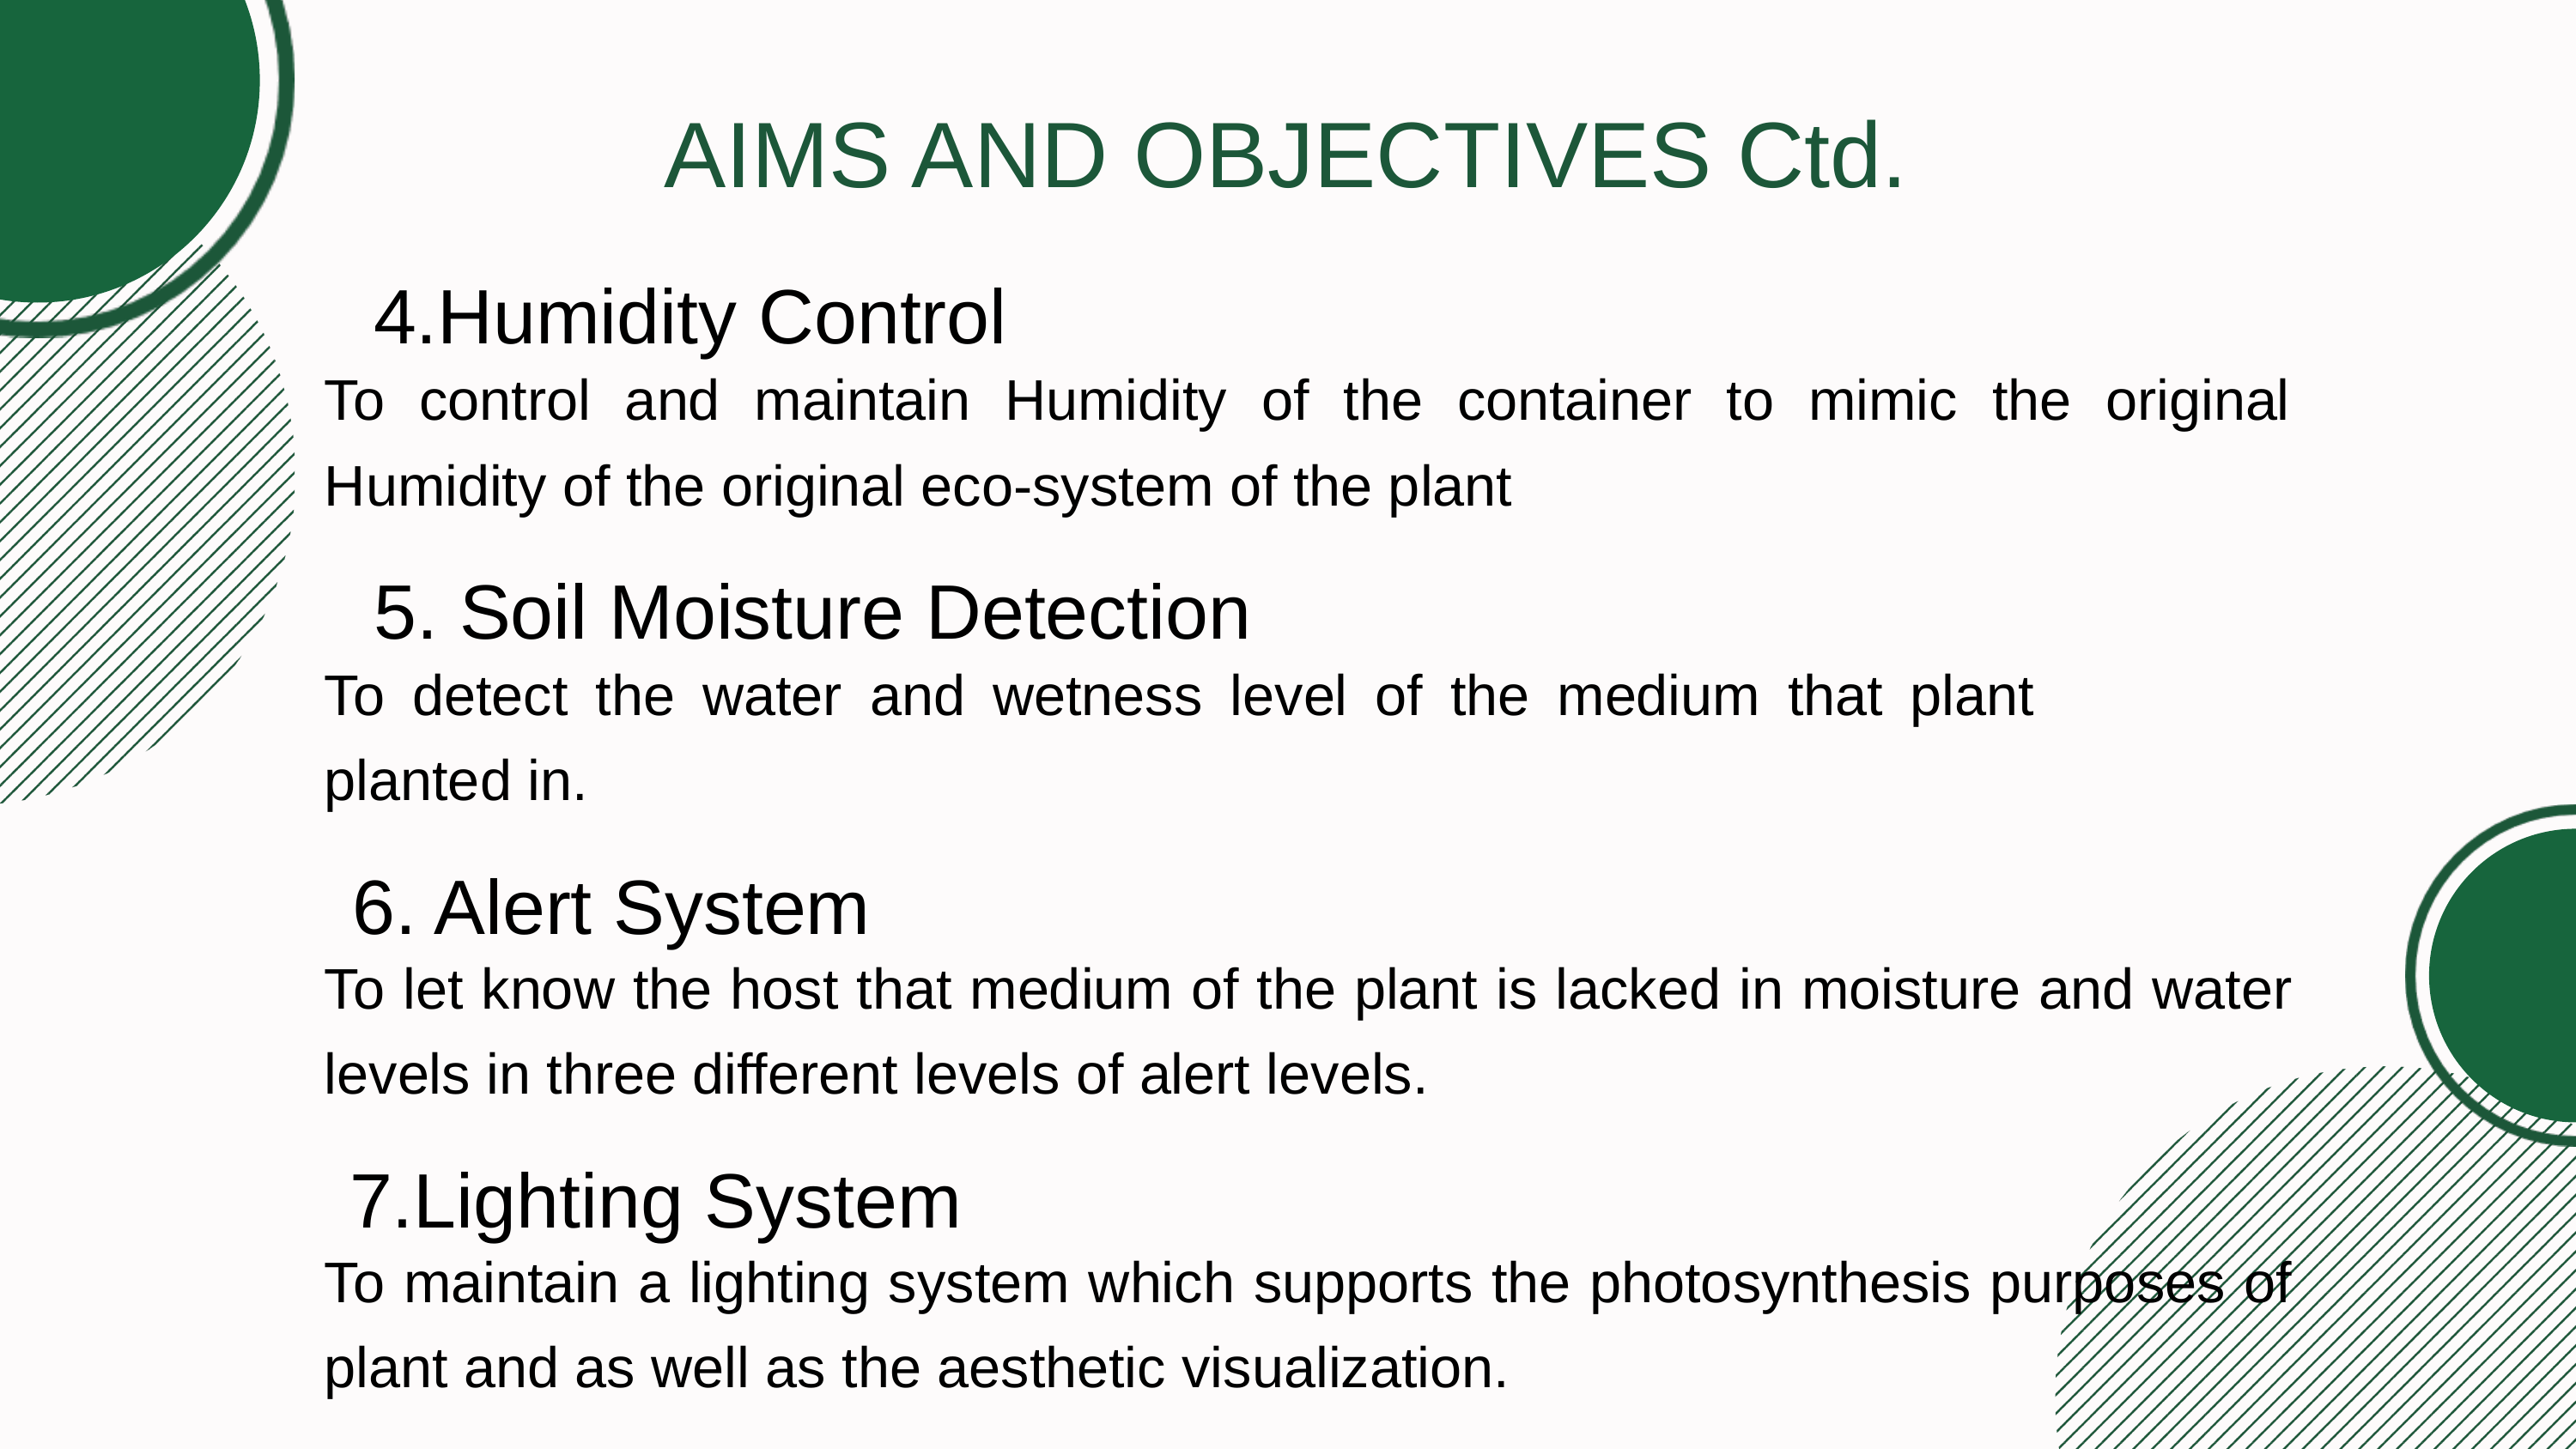

AIMS AND OBJECTIVES Ctd.

4.Humidity Control
To control and maintain Humidity of the container to mimic the original Humidity of the original eco-system of the plant
5. Soil Moisture Detection
To detect the water and wetness level of the medium that plant planted in.

6. Alert System
To let know the host that medium of the plant is lacked in moisture and water levels in three different levels of alert levels.

7.Lighting System
To maintain a lighting system which supports the photosynthesis purposes of plant and as well as the aesthetic visualization.